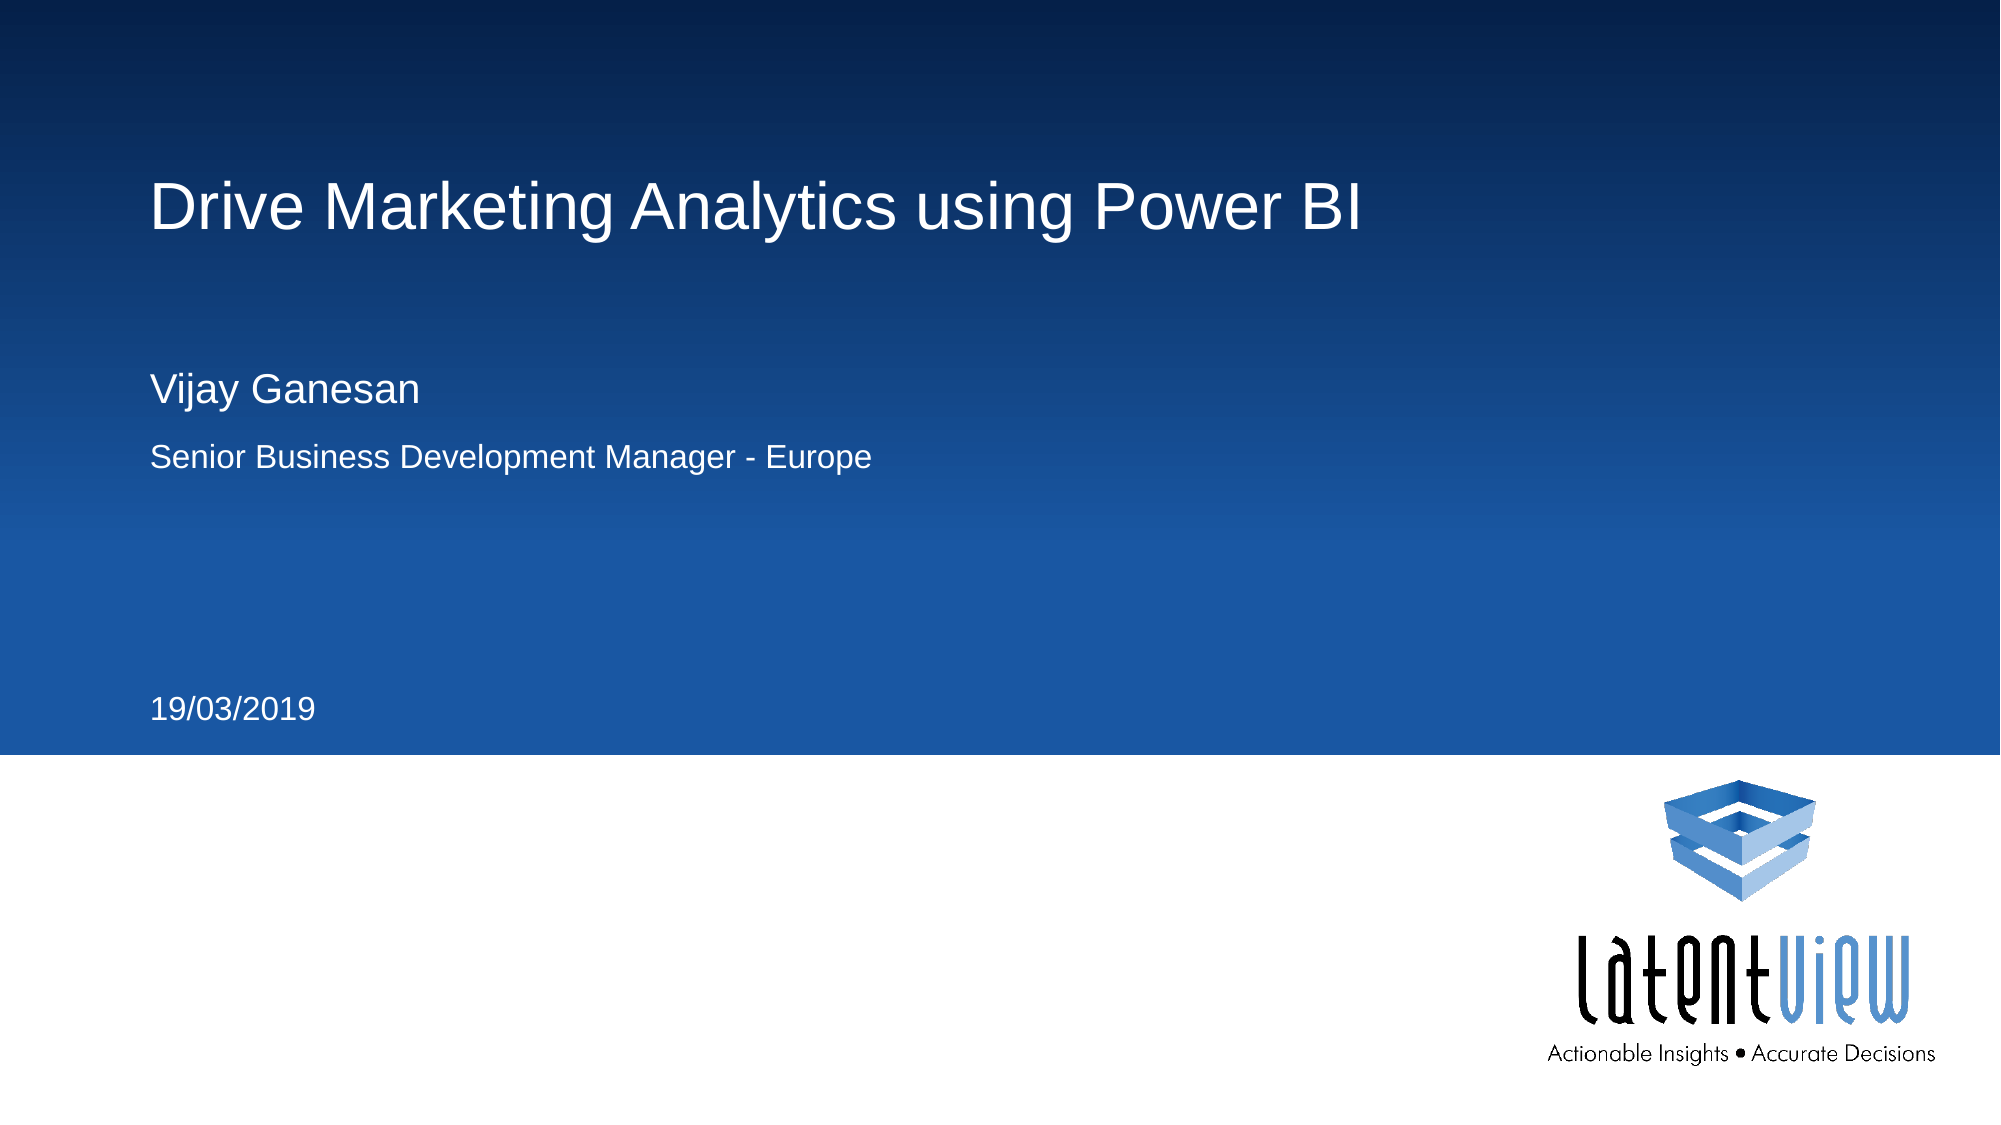

# Drive Marketing Analytics using Power BI
Vijay Ganesan
Senior Business Development Manager - Europe
19/03/2019